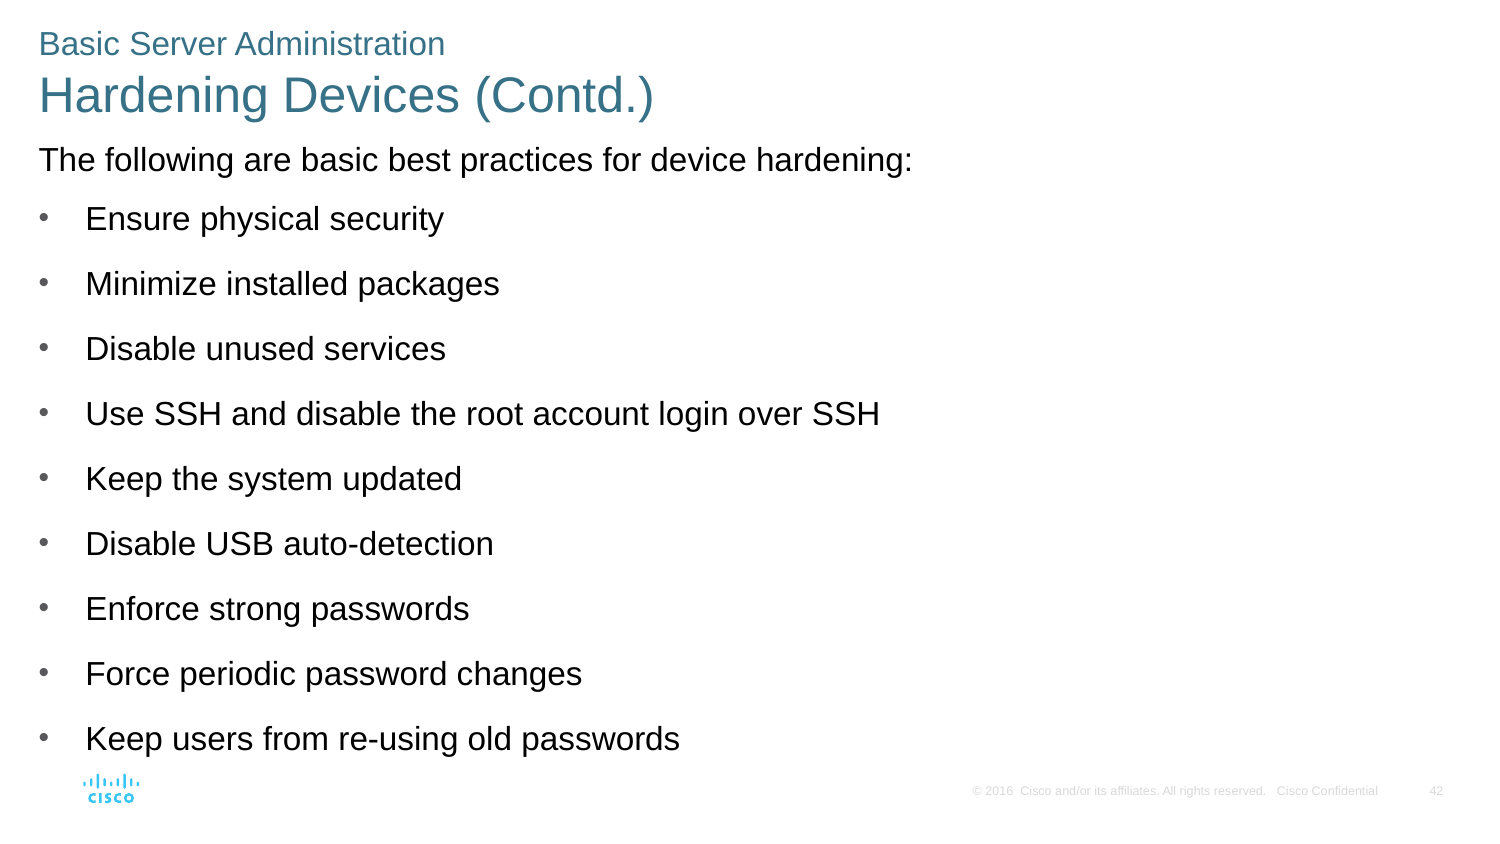

Basic Server Administration
Hardening Devices (Contd.)
The following are basic best practices for device hardening:
Ensure physical security
Minimize installed packages
Disable unused services
Use SSH and disable the root account login over SSH
Keep the system updated
Disable USB auto-detection
Enforce strong passwords
Force periodic password changes
Keep users from re-using old passwords